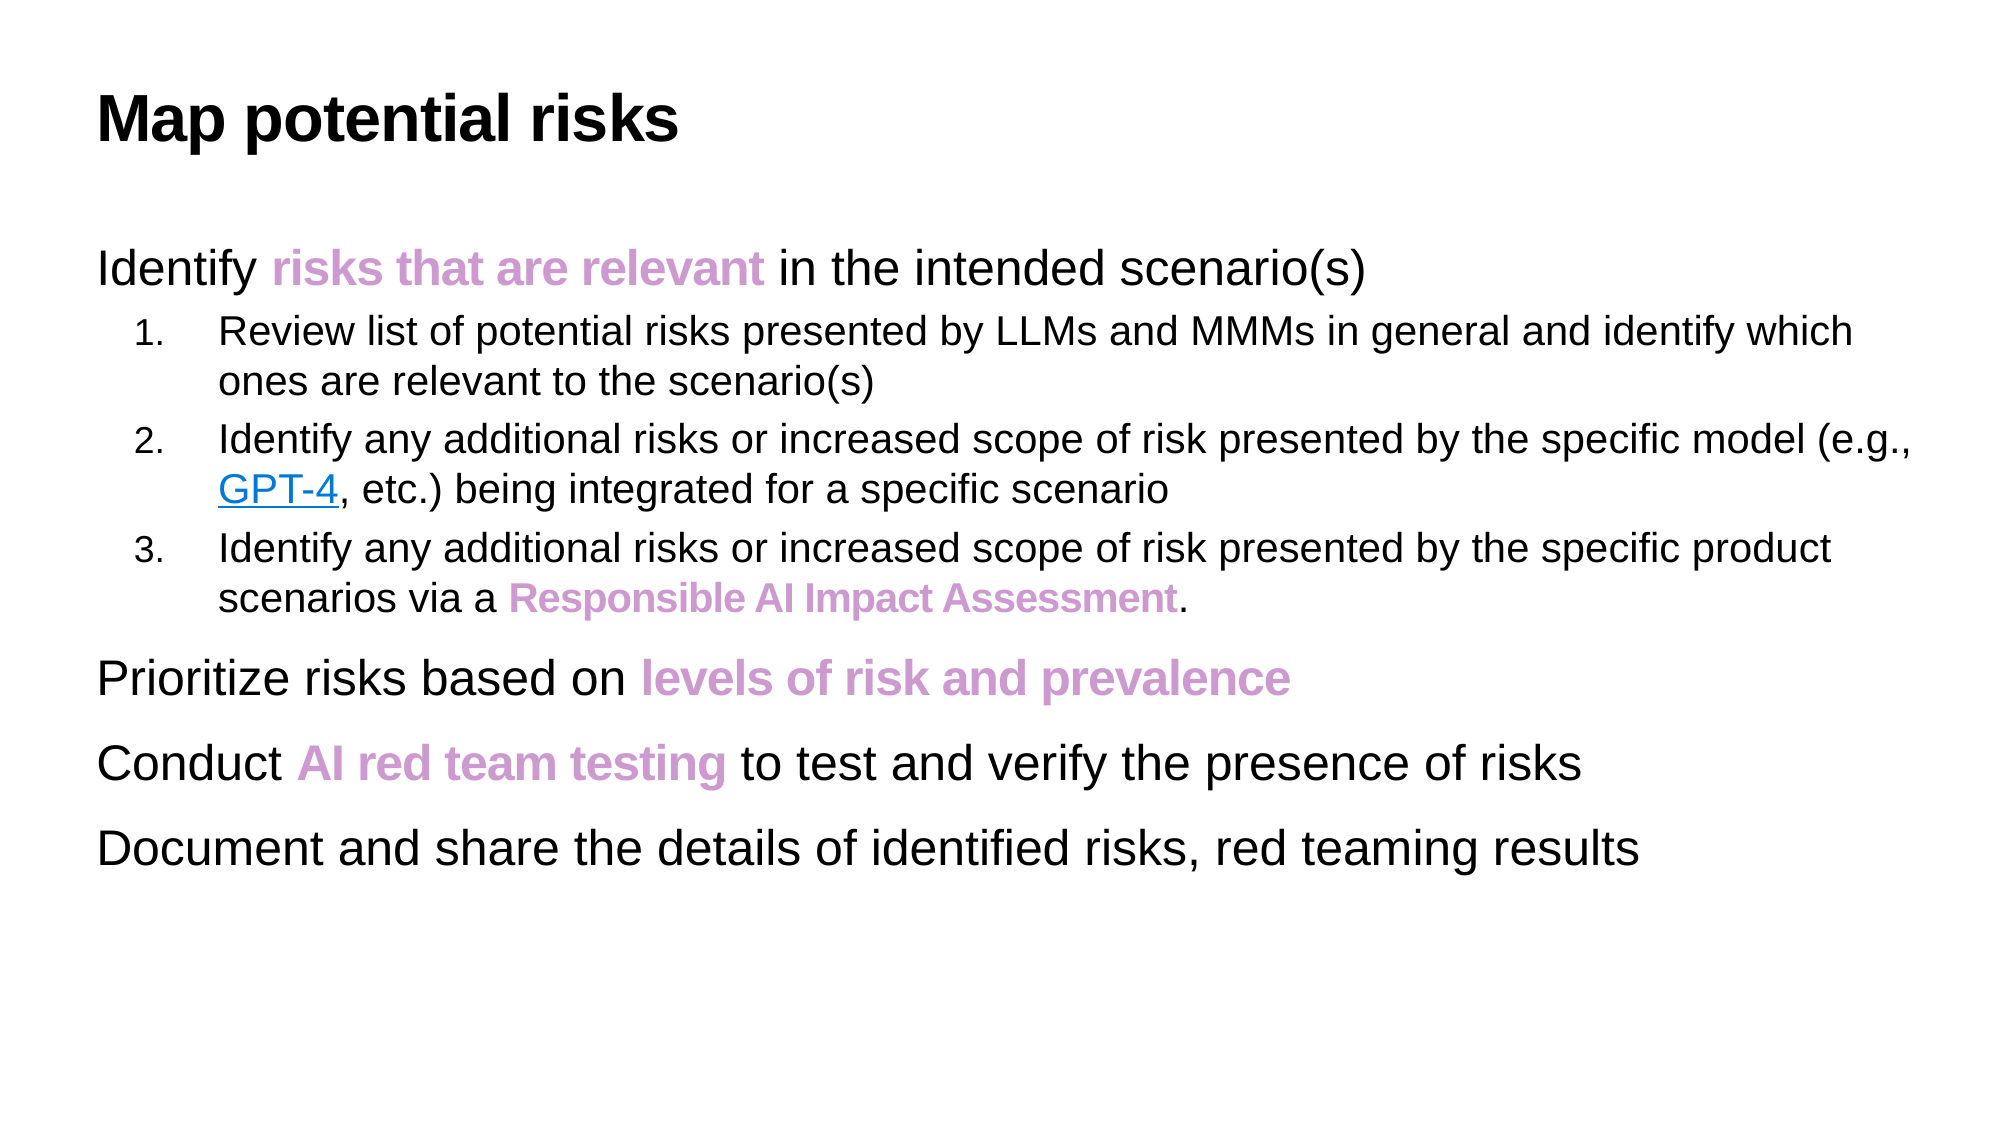

# Map potential risks
Identify risks that are relevant in the intended scenario(s)
Review list of potential risks presented by LLMs and MMMs in general and identify which ones are relevant to the scenario(s)
Identify any additional risks or increased scope of risk presented by the specific model (e.g., GPT-4, etc.) being integrated for a specific scenario
Identify any additional risks or increased scope of risk presented by the specific product scenarios via a Responsible AI Impact Assessment.
Prioritize risks based on levels of risk and prevalence
Conduct AI red team testing to test and verify the presence of risks
Document and share the details of identified risks, red teaming results